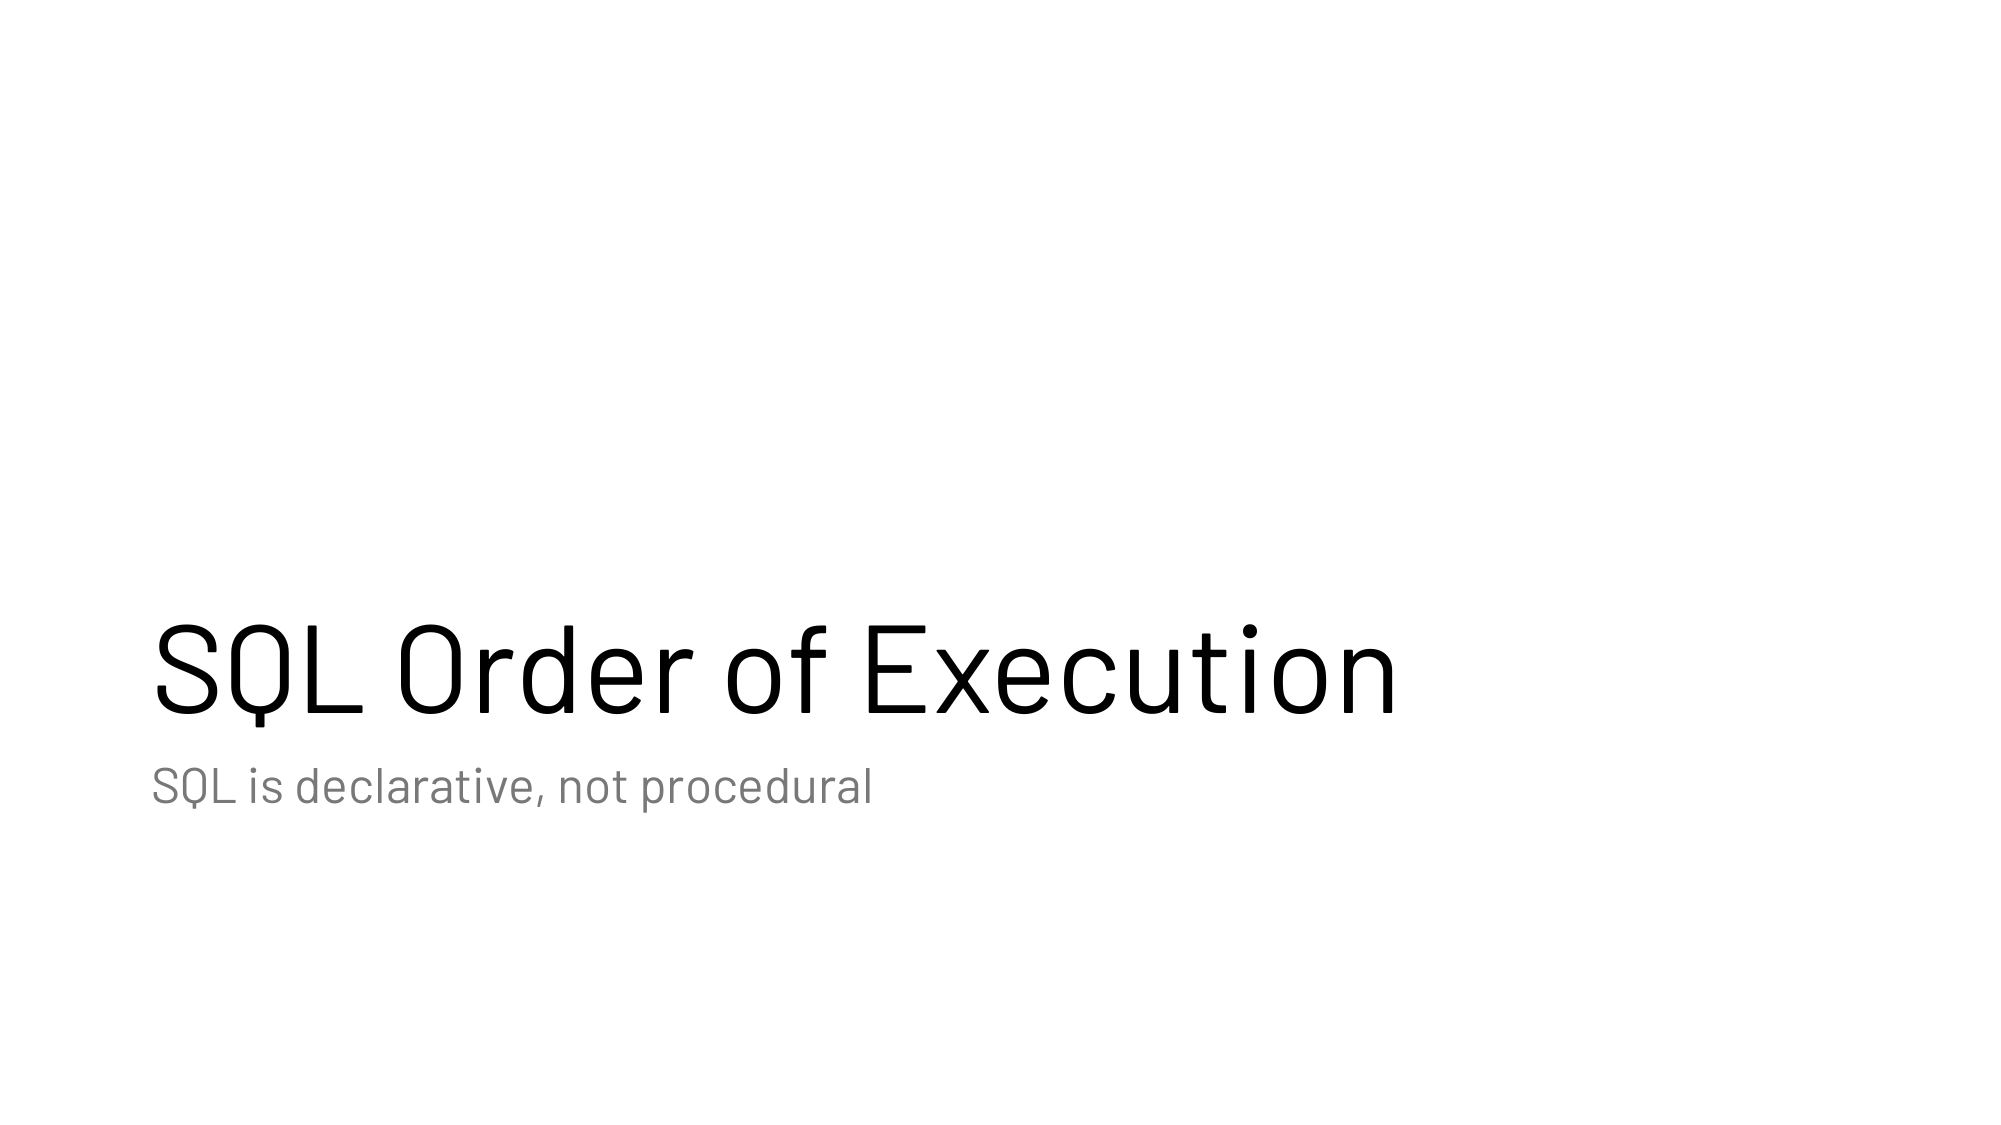

# SQL Order of Execution
SQL is declarative, not procedural